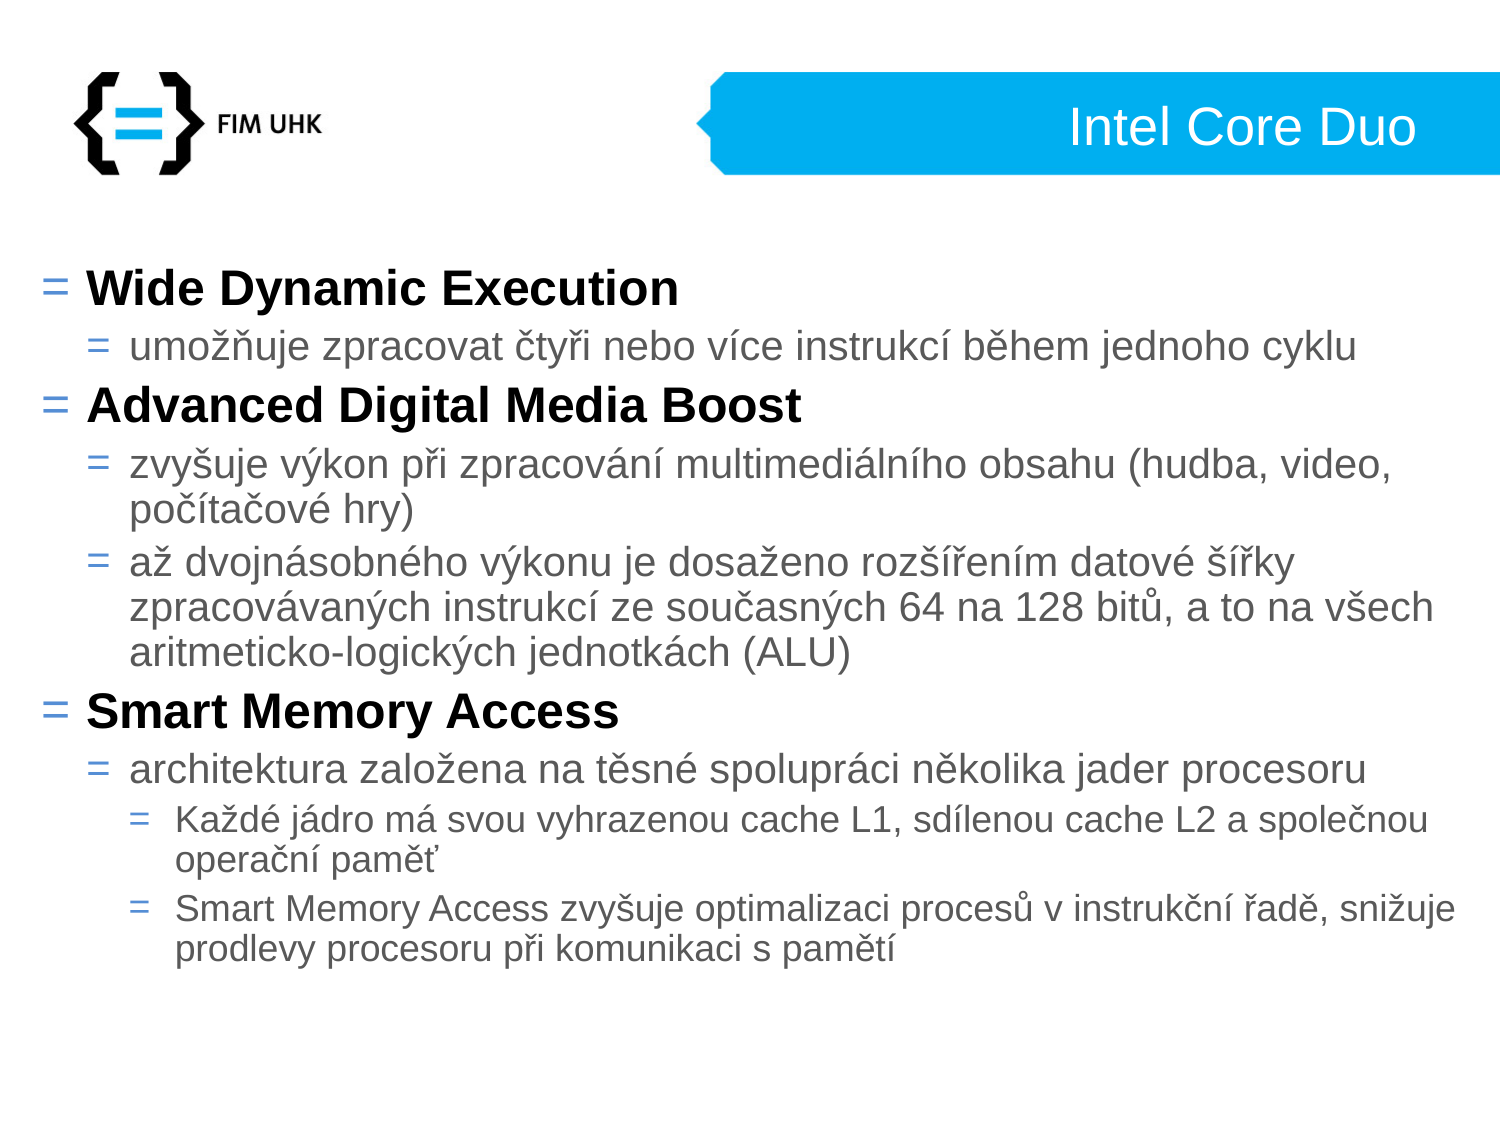

# Intel Core Duo
Wide Dynamic Execution
umožňuje zpracovat čtyři nebo více instrukcí během jednoho cyklu
Advanced Digital Media Boost
zvyšuje výkon při zpracování multimediálního obsahu (hudba, video, počítačové hry)
až dvojnásobného výkonu je dosaženo rozšířením datové šířky zpracovávaných instrukcí ze současných 64 na 128 bitů, a to na všech aritmeticko-logických jednotkách (ALU)
Smart Memory Access
architektura založena na těsné spolupráci několika jader procesoru
Každé jádro má svou vyhrazenou cache L1, sdílenou cache L2 a společnou operační paměť
Smart Memory Access zvyšuje optimalizaci procesů v instrukční řadě, snižuje prodlevy procesoru při komunikaci s pamětí